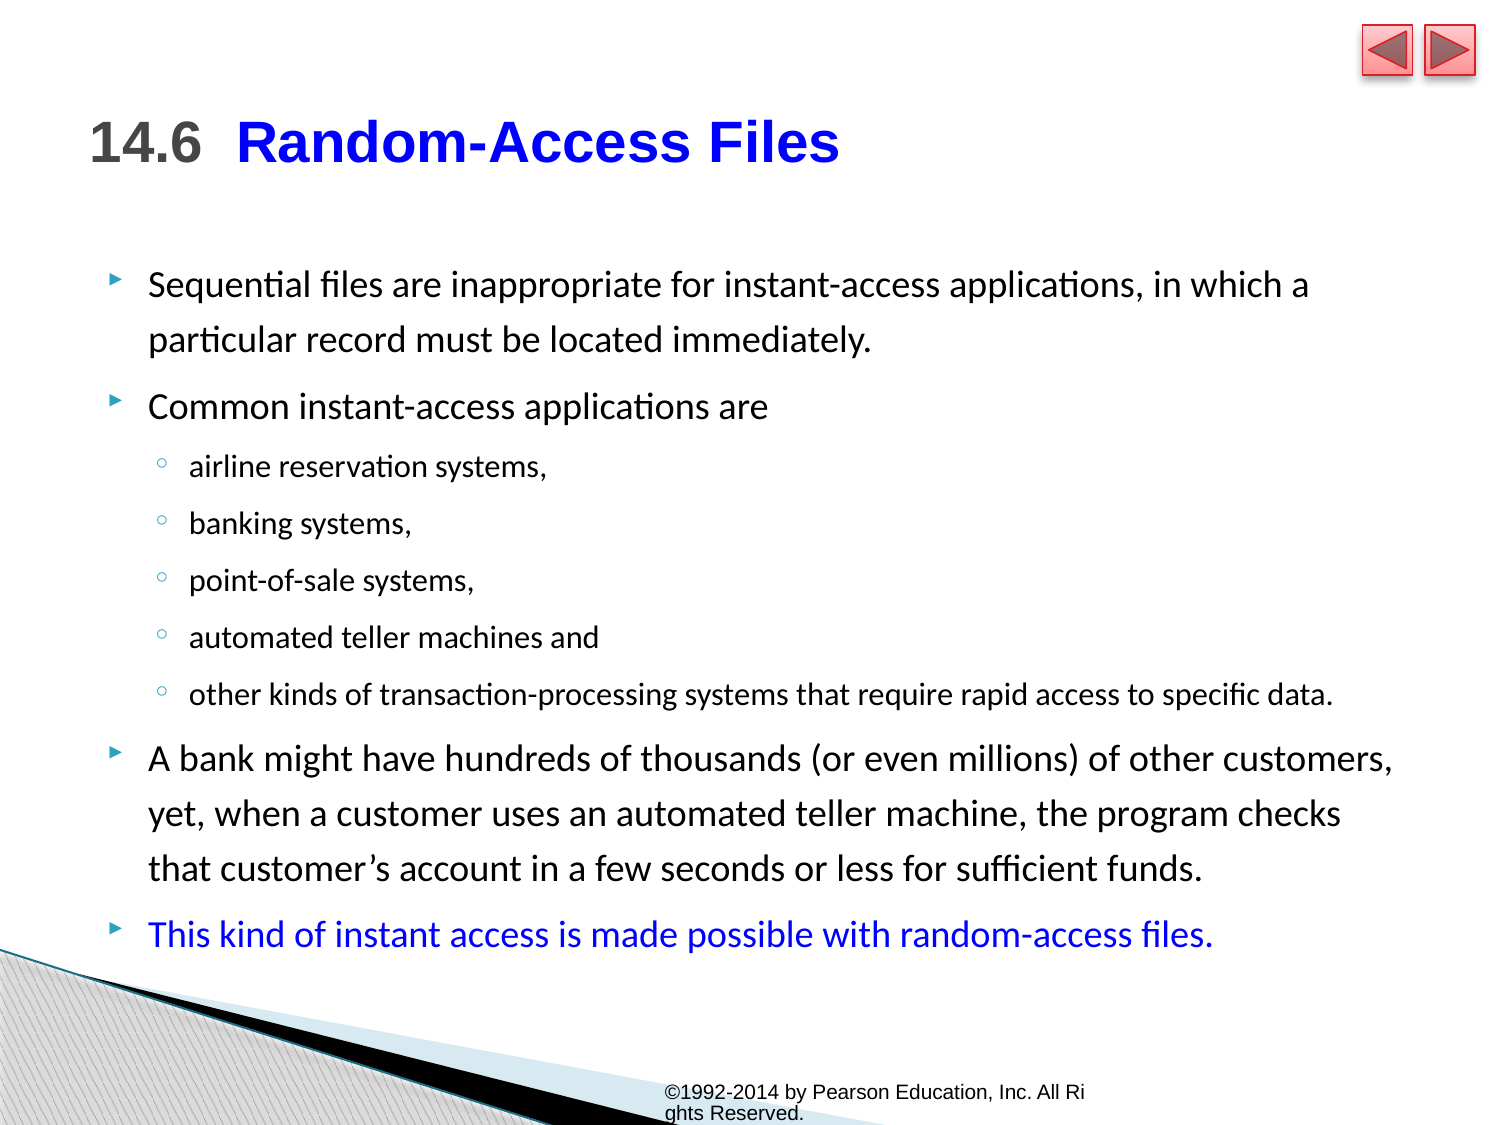

# 14.6  Random-Access Files
Sequential files are inappropriate for instant-access applications, in which a particular record must be located immediately.
Common instant-access applications are
airline reservation systems,
banking systems,
point-of-sale systems,
automated teller machines and
other kinds of transaction-processing systems that require rapid access to specific data.
A bank might have hundreds of thousands (or even millions) of other customers, yet, when a customer uses an automated teller machine, the program checks that customer’s account in a few seconds or less for sufficient funds.
This kind of instant access is made possible with random-access files.
©1992-2014 by Pearson Education, Inc. All Rights Reserved.